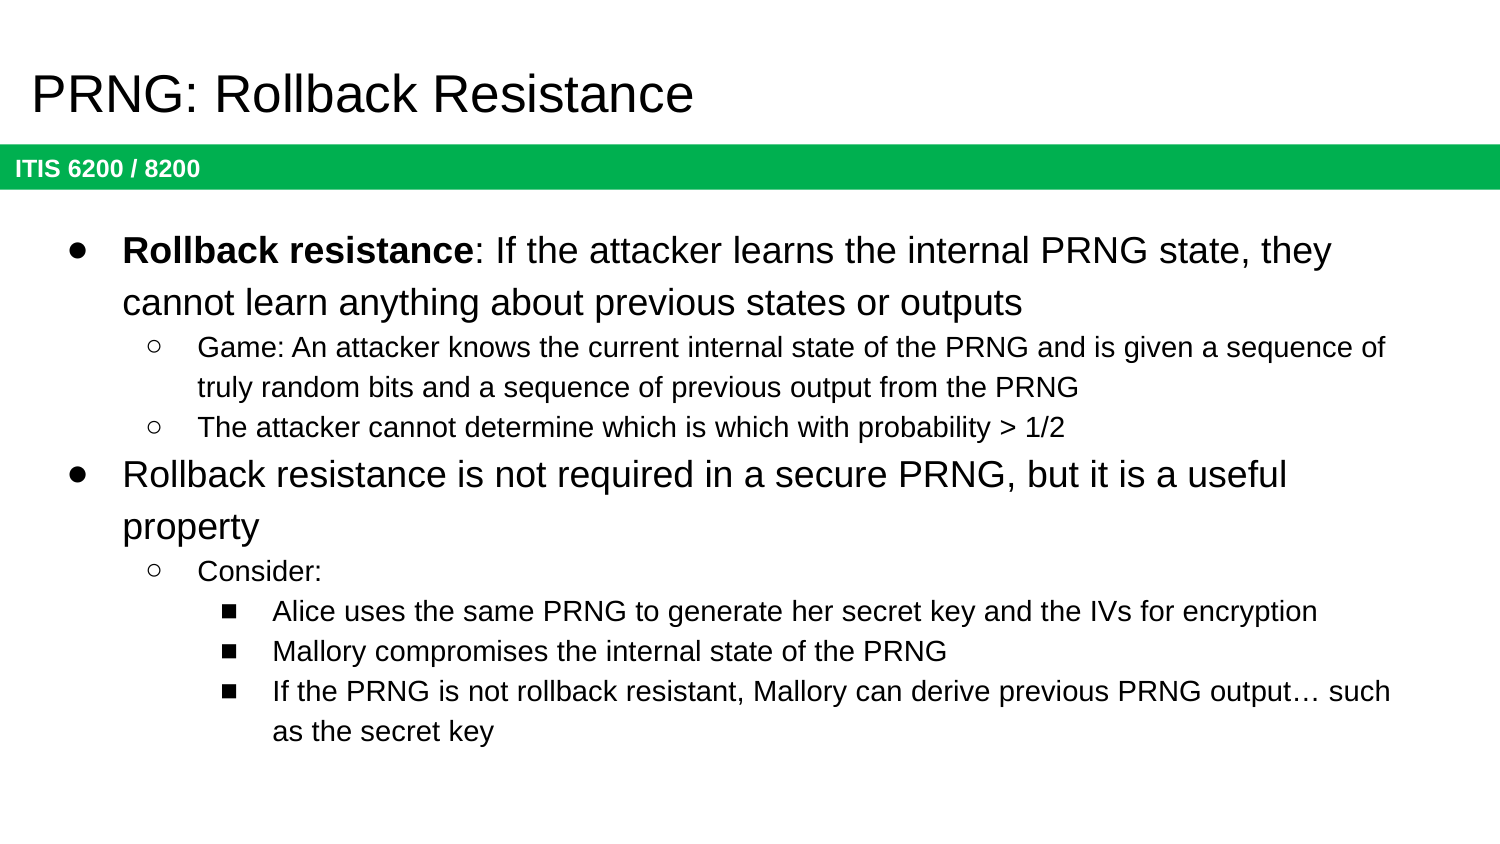

# PRNG: Rollback Resistance
Rollback resistance: If the attacker learns the internal PRNG state, they cannot learn anything about previous states or outputs
Game: An attacker knows the current internal state of the PRNG and is given a sequence of truly random bits and a sequence of previous output from the PRNG
The attacker cannot determine which is which with probability > 1/2
Rollback resistance is not required in a secure PRNG, but it is a useful property
Consider:
Alice uses the same PRNG to generate her secret key and the IVs for encryption
Mallory compromises the internal state of the PRNG
If the PRNG is not rollback resistant, Mallory can derive previous PRNG output… such as the secret key